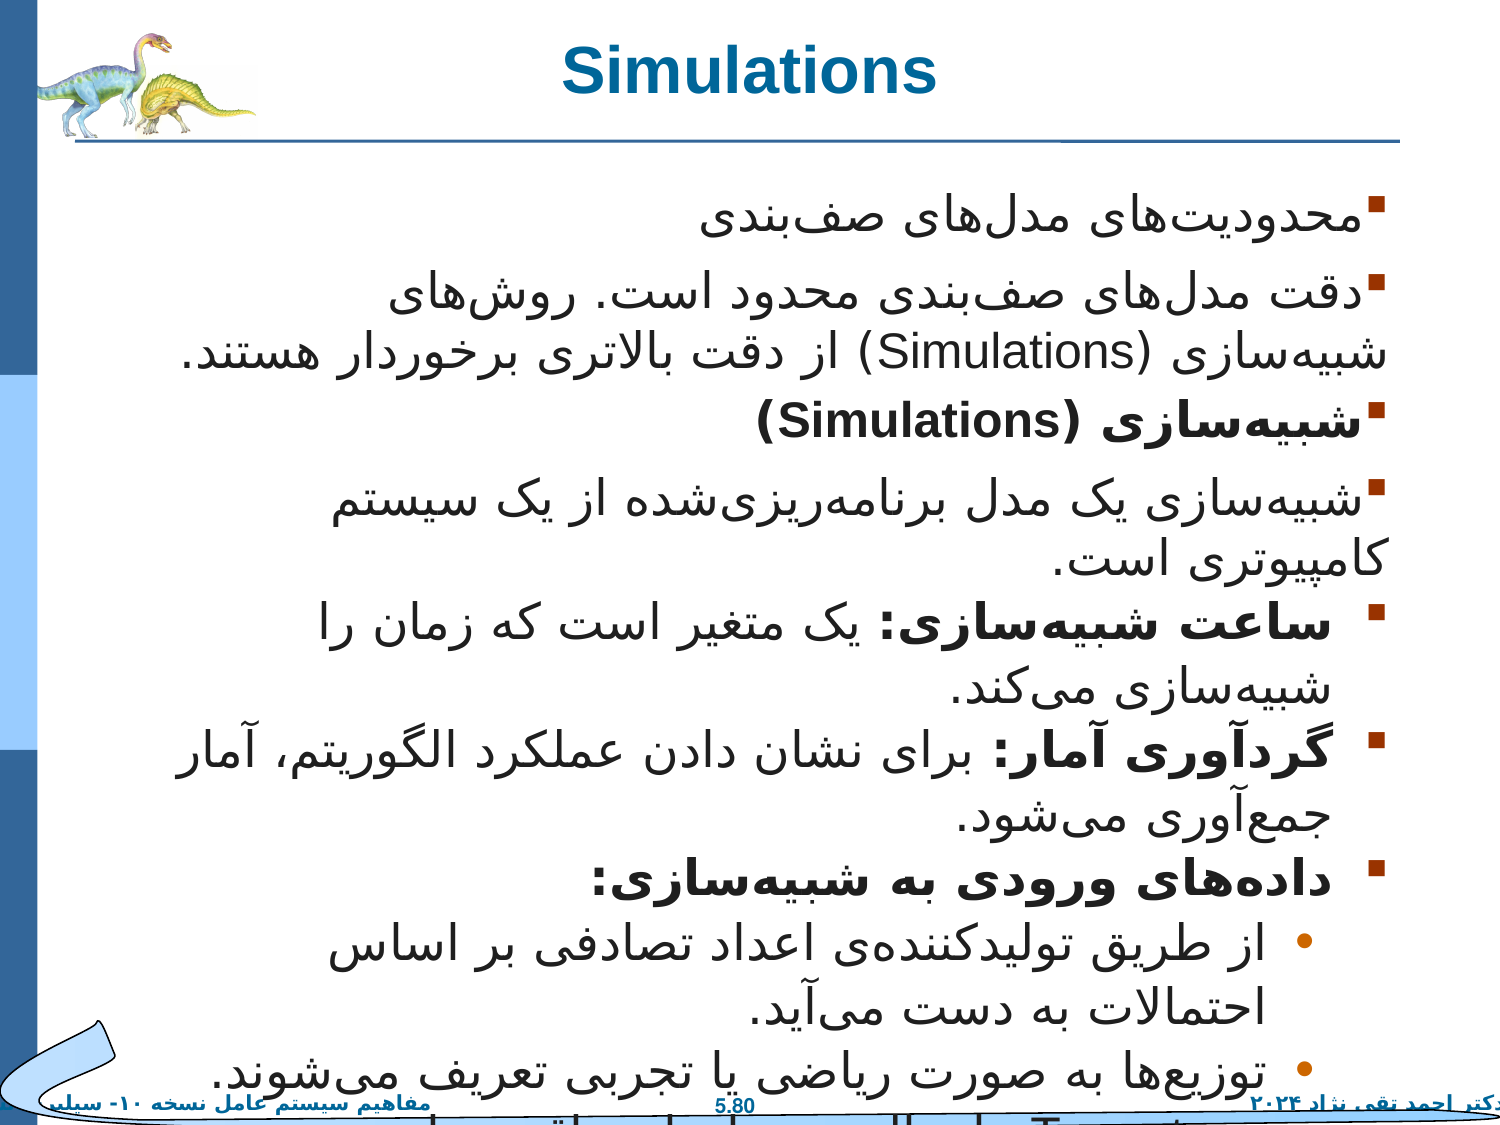

# Simulations
محدودیت‌های مدل‌های صف‌بندی
دقت مدل‌های صف‌بندی محدود است. روش‌های شبیه‌سازی (Simulations) از دقت بالاتری برخوردار هستند.
شبیه‌سازی (Simulations)
شبیه‌سازی یک مدل برنامه‌ریزی‌شده از یک سیستم کامپیوتری است.
ساعت شبیه‌سازی: یک متغیر است که زمان را شبیه‌سازی می‌کند.
گردآوری آمار: برای نشان دادن عملکرد الگوریتم، آمار جمع‌آوری می‌شود.
داده‌های ورودی به شبیه‌سازی:
از طریق تولیدکننده‌ی اعداد تصادفی بر اساس احتمالات به دست می‌آید.
توزیع‌ها به صورت ریاضی یا تجربی تعریف می‌شوند.
Trace tape ها توالی رویدادهای واقعی را در سیستم‌های واقعی ثبت می‌کنند.